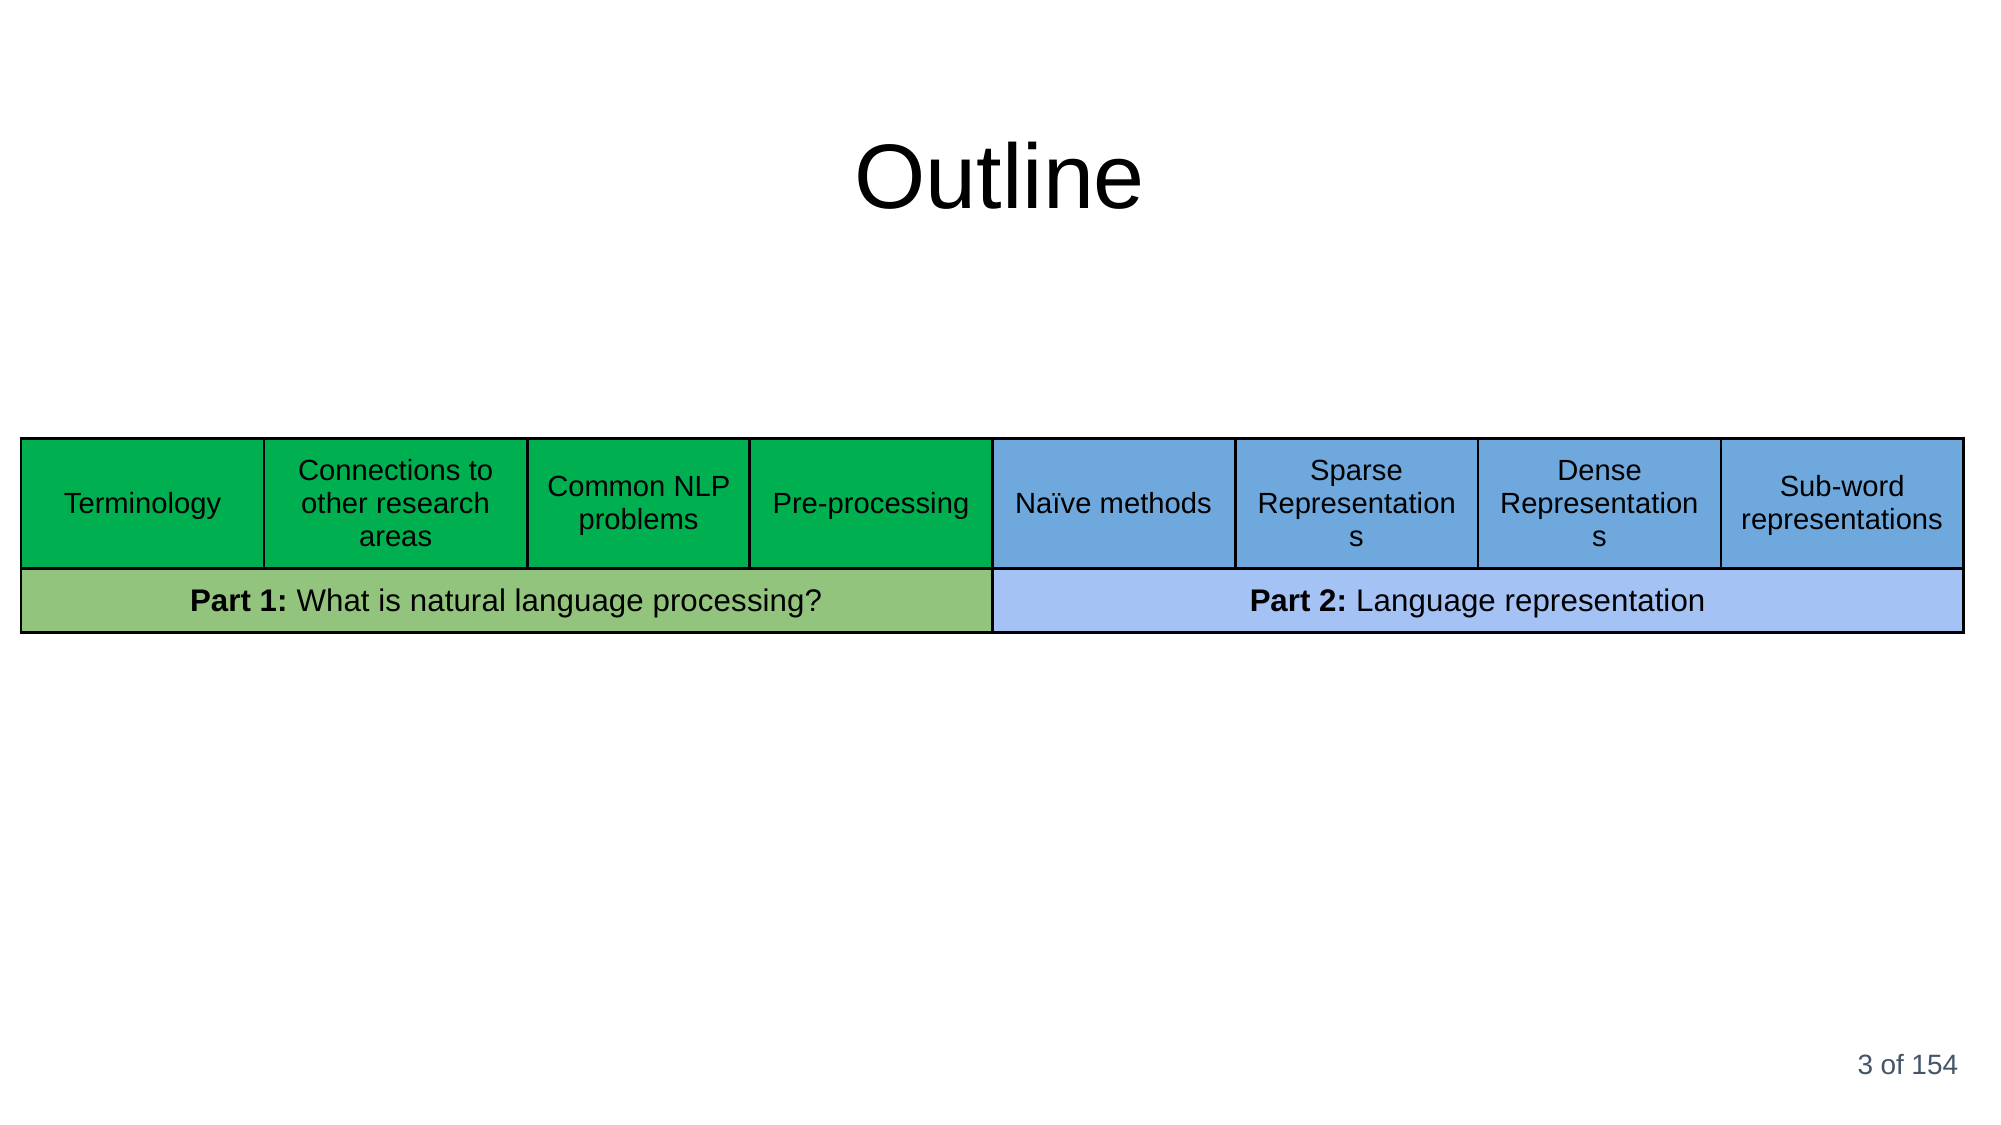

Outline
| Terminology | Connections to other research areas | Common NLP problems | Pre-processing | Naïve methods | Sparse Representations | Dense Representations | Sub-word representations |
| --- | --- | --- | --- | --- | --- | --- | --- |
| Part 1: What is natural language processing? |  |  |  | Part 2: Language representation |  |  |  |
3 of 154